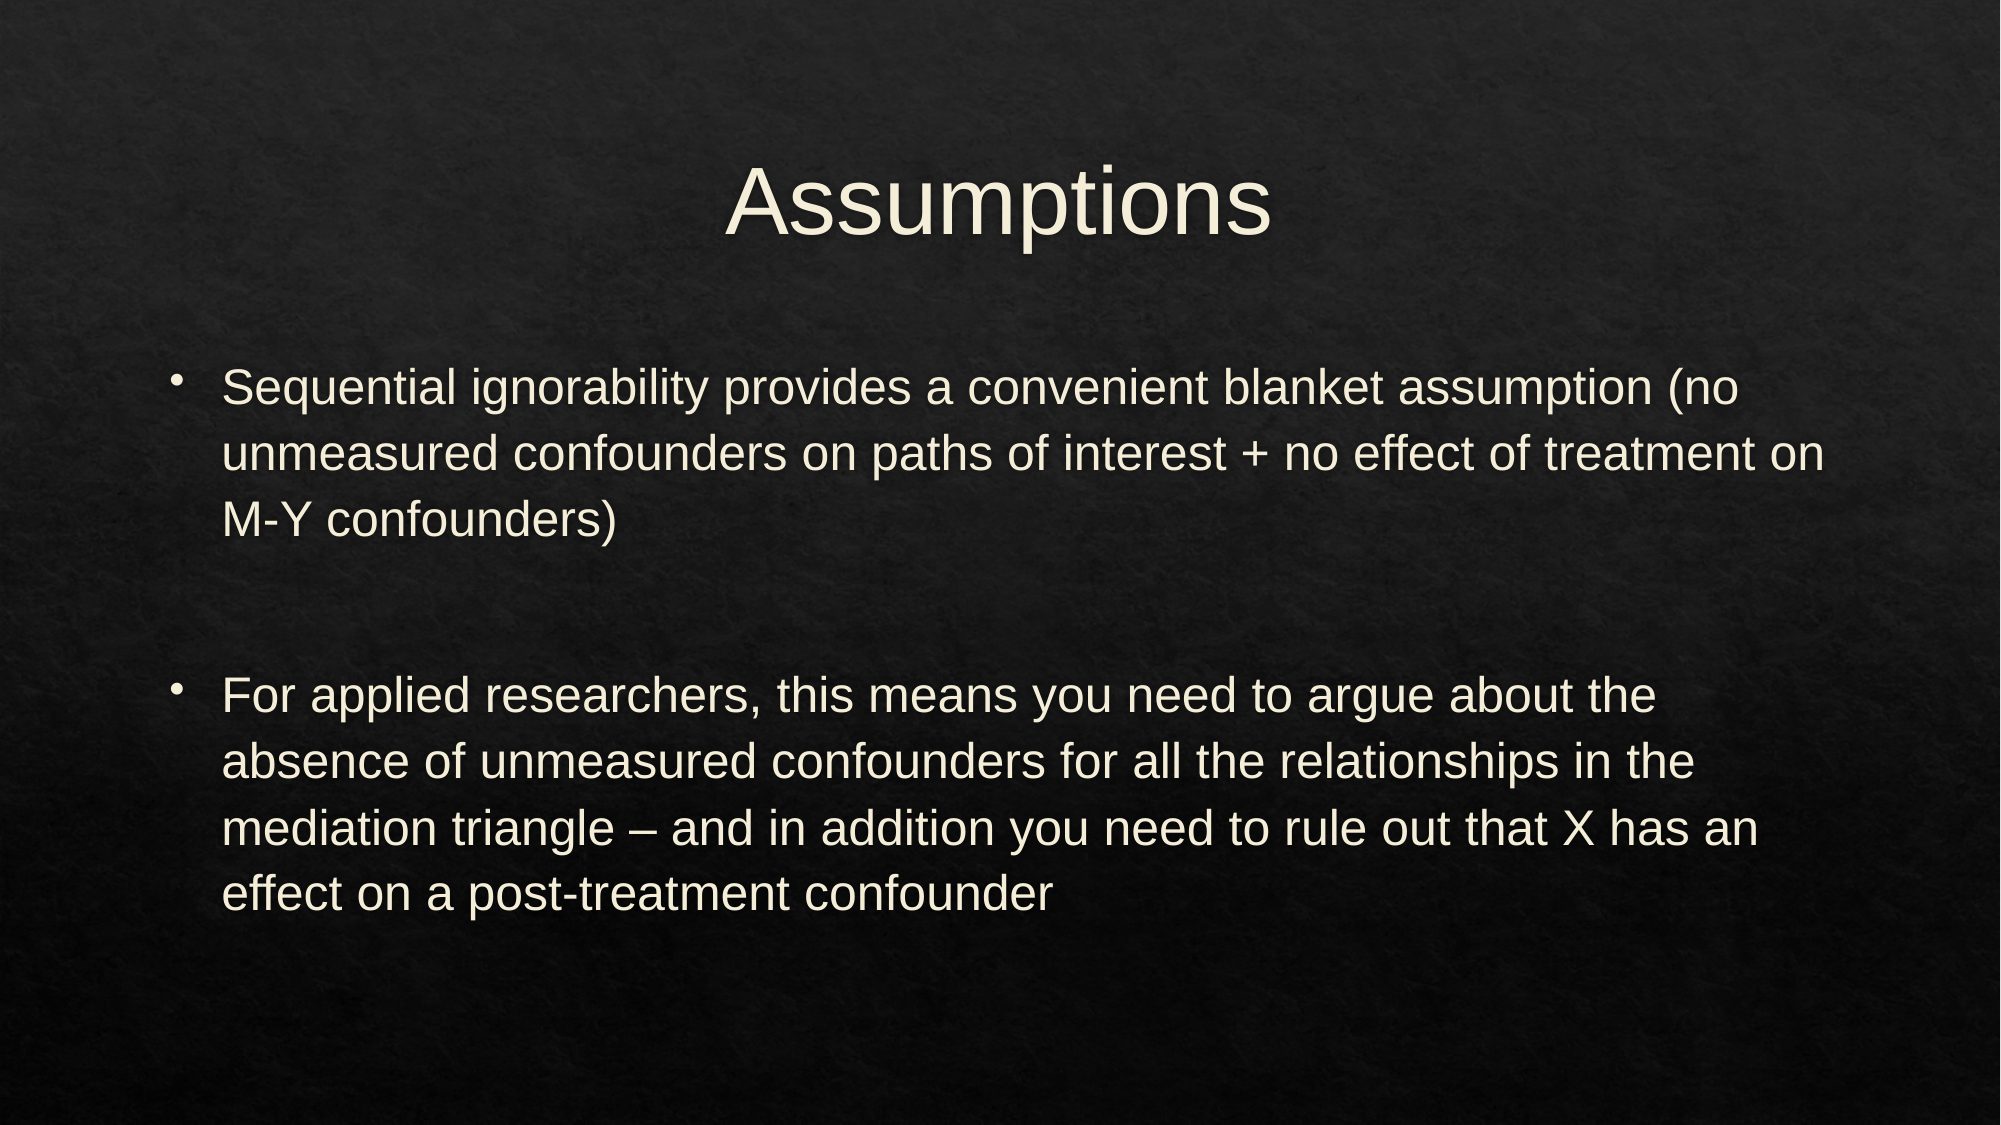

# Assumptions
Sequential ignorability provides a convenient blanket assumption (no unmeasured confounders on paths of interest + no effect of treatment on M-Y confounders)

For applied researchers, this means you need to argue about the absence of unmeasured confounders for all the relationships in the mediation triangle – and in addition you need to rule out that X has an effect on a post-treatment confounder